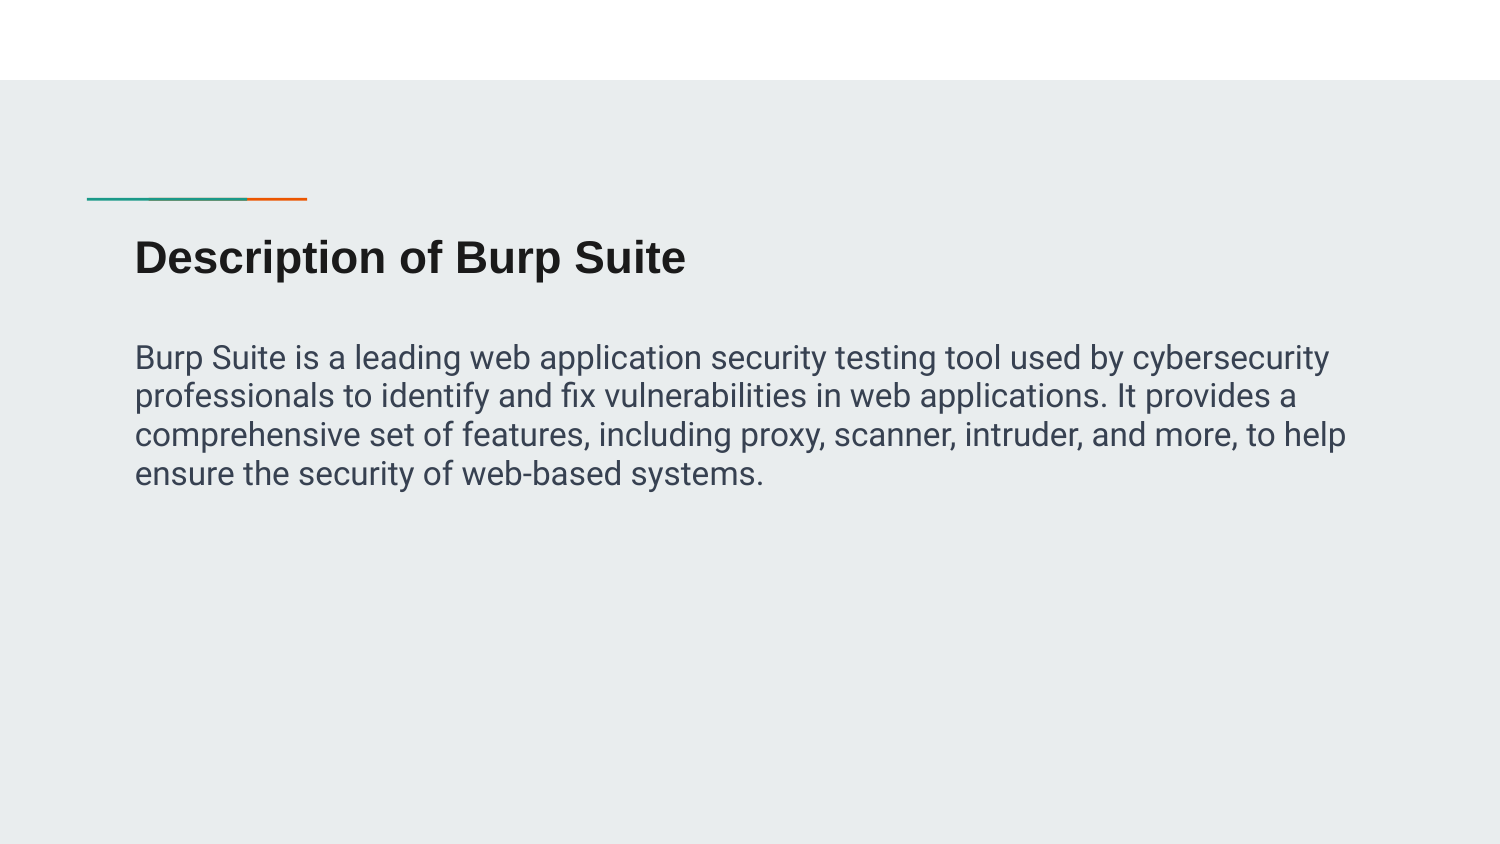

# Description of Burp Suite
Burp Suite is a leading web application security testing tool used by cybersecurity professionals to identify and fix vulnerabilities in web applications. It provides a comprehensive set of features, including proxy, scanner, intruder, and more, to help ensure the security of web-based systems.